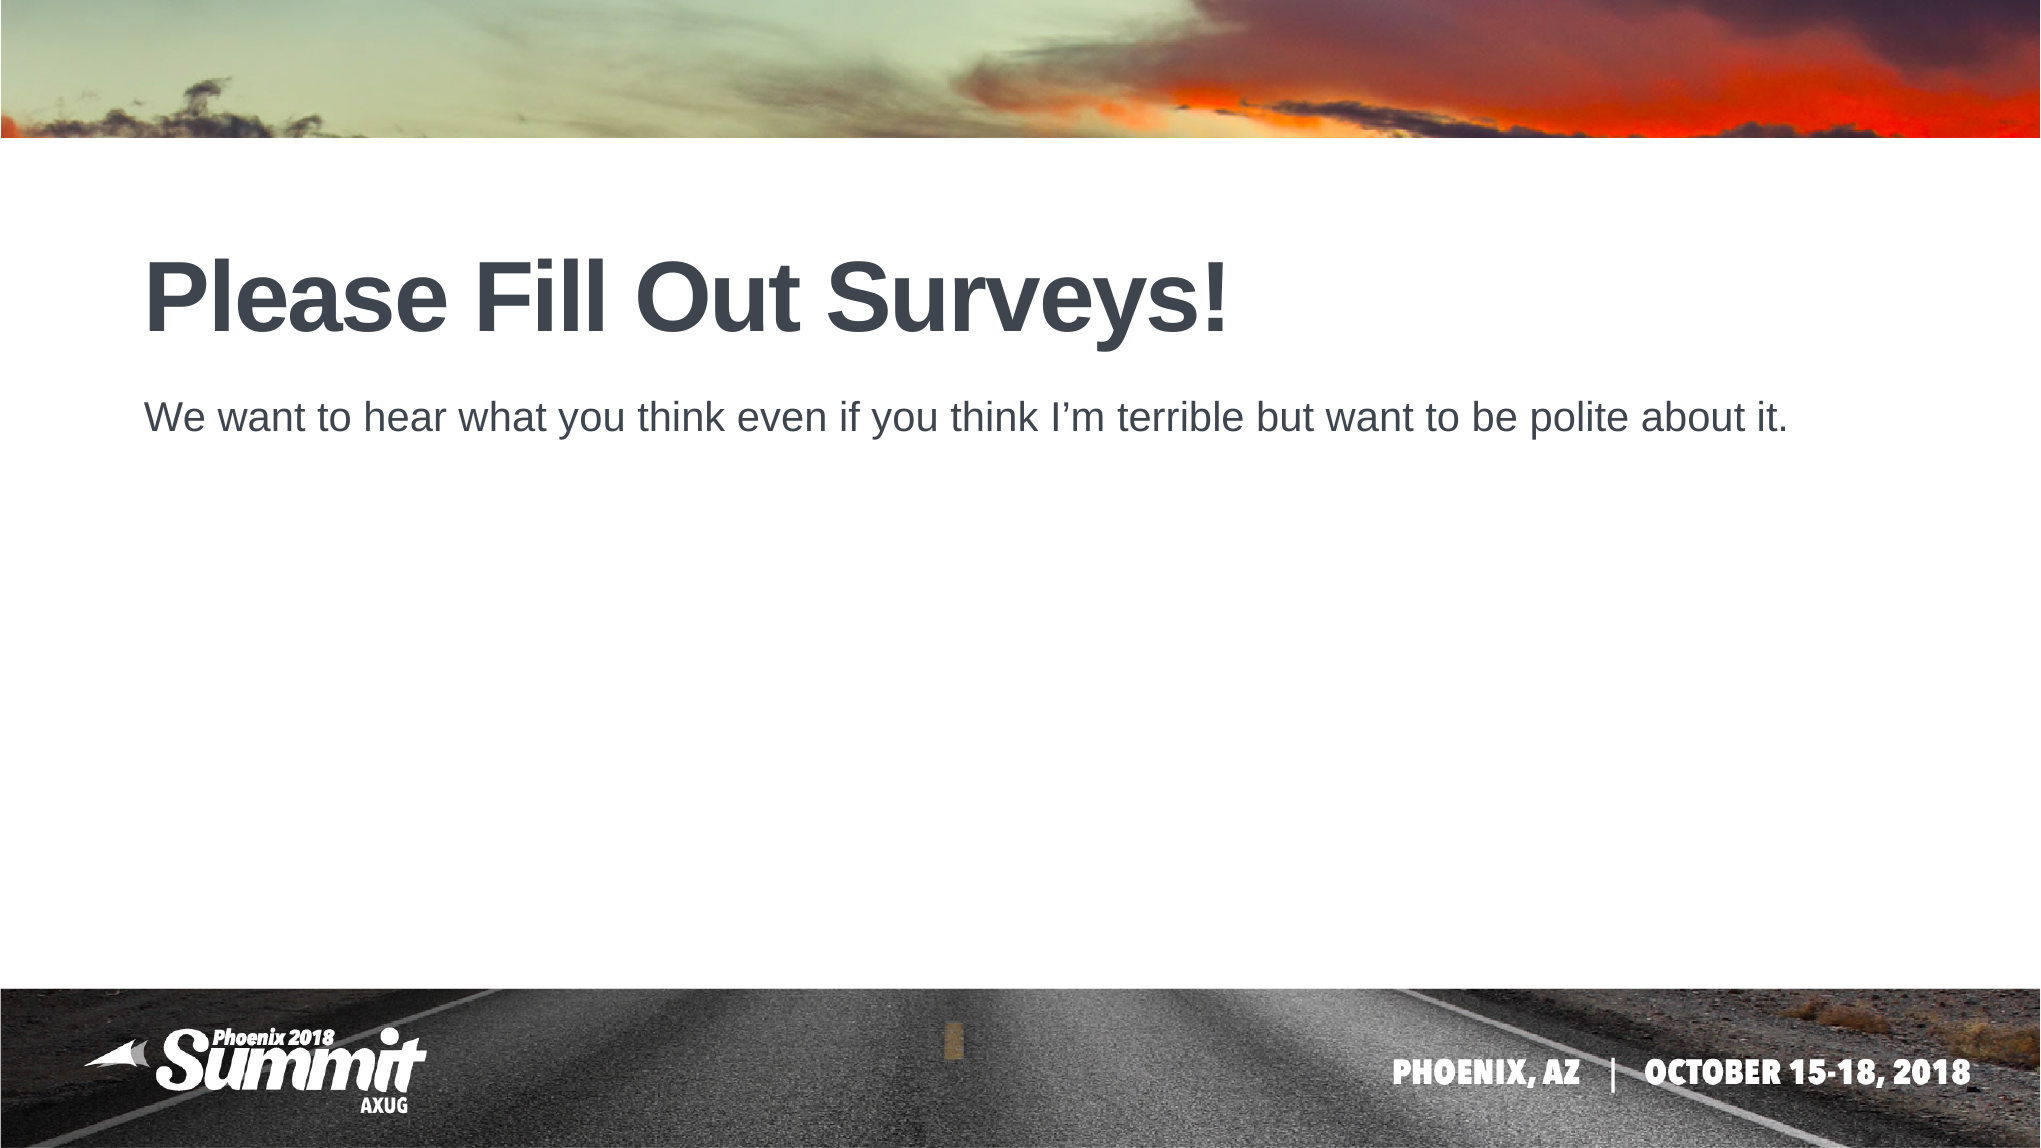

# Please Fill Out Surveys!
We want to hear what you think even if you think I’m terrible but want to be polite about it.